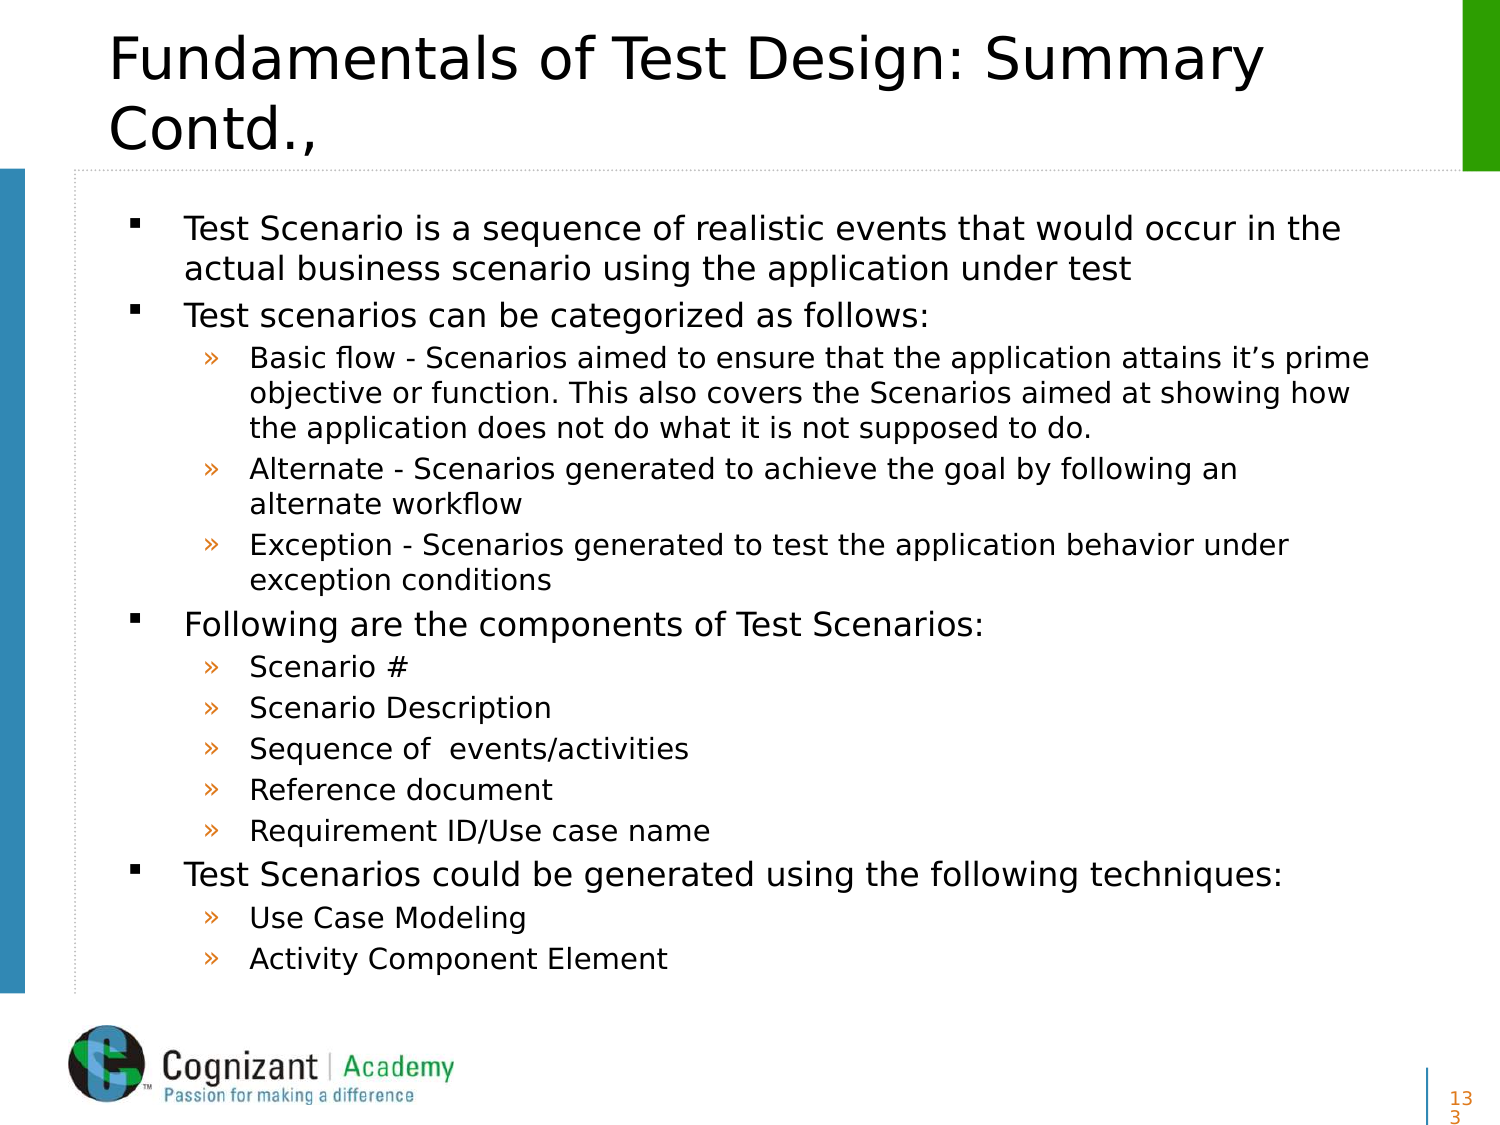

# Fundamentals of Test Design: Summary Contd.,
Test Scenario is a sequence of realistic events that would occur in the actual business scenario using the application under test
Test scenarios can be categorized as follows:
Basic flow - Scenarios aimed to ensure that the application attains it’s prime objective or function. This also covers the Scenarios aimed at showing how the application does not do what it is not supposed to do.
Alternate - Scenarios generated to achieve the goal by following an alternate workflow
Exception - Scenarios generated to test the application behavior under exception conditions
Following are the components of Test Scenarios:
Scenario #
Scenario Description
Sequence of  events/activities
Reference document
Requirement ID/Use case name
Test Scenarios could be generated using the following techniques:
Use Case Modeling
Activity Component Element

133